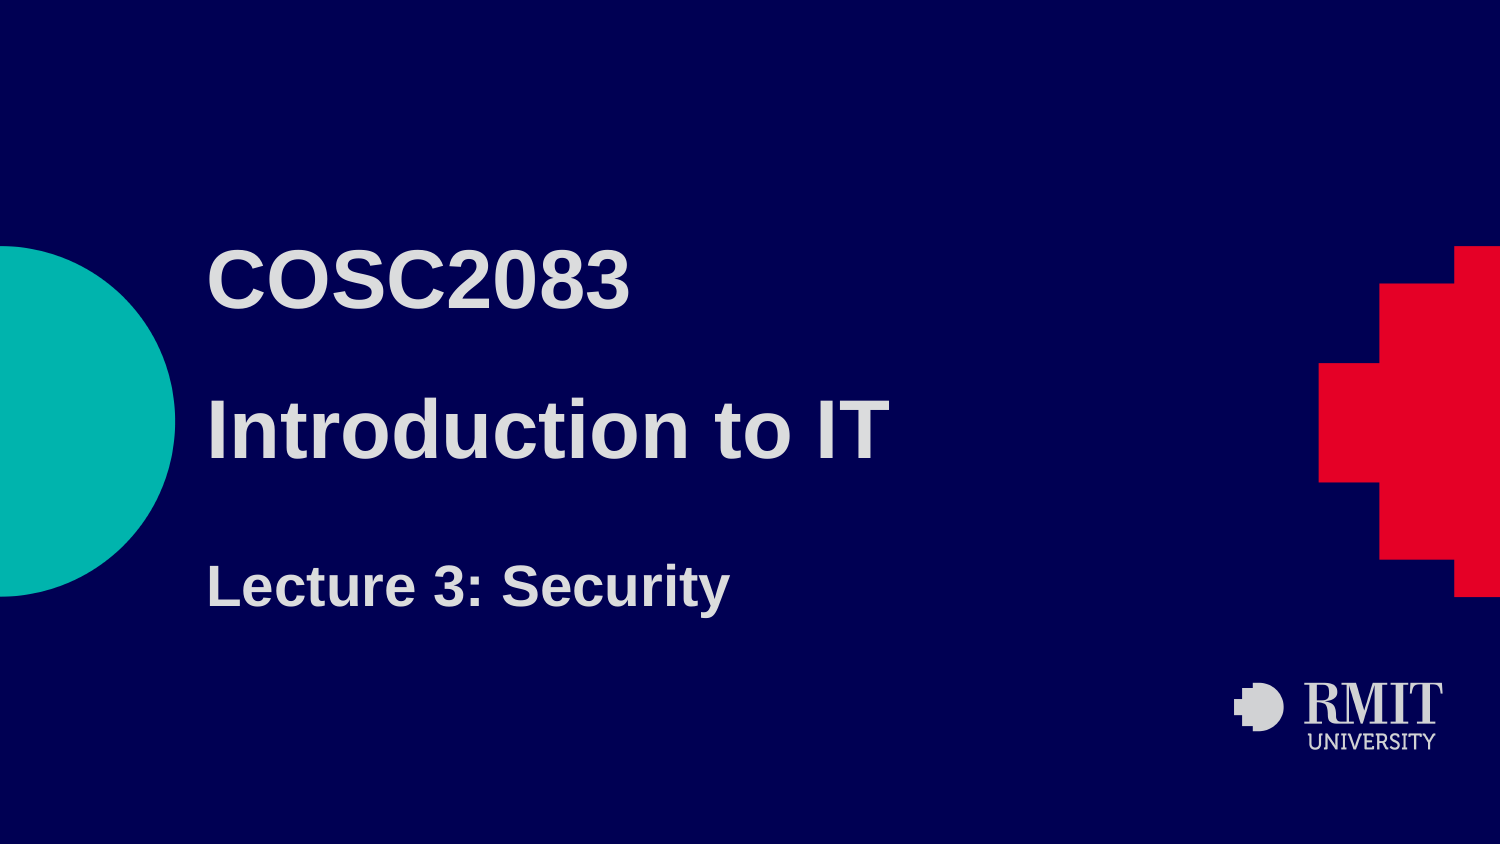

# COSC2083 Introduction to IT
Lecture 3: Security